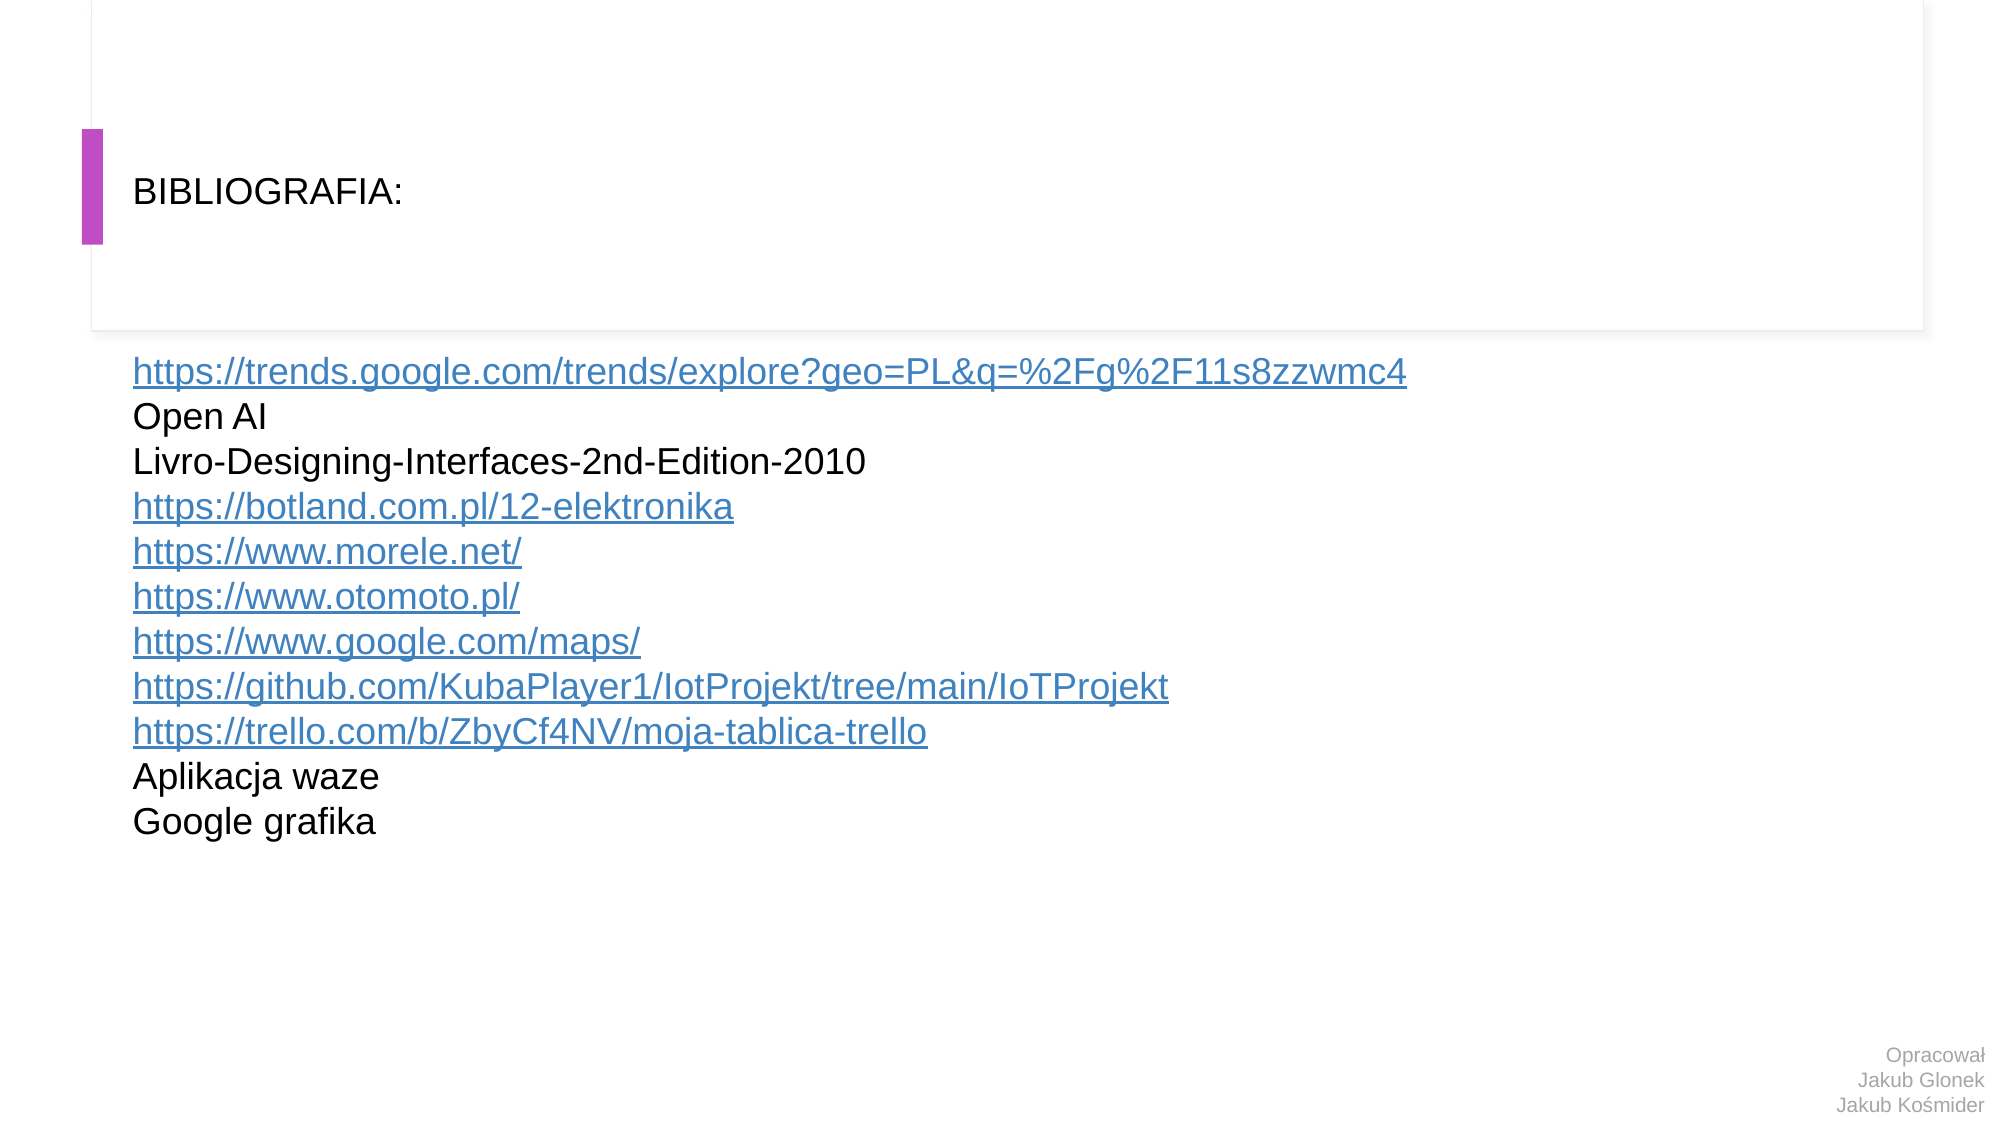

BIBLIOGRAFIA:

https://trends.google.com/trends/explore?geo=PL&q=%2Fg%2F11s8zzwmc4
Open AI
Livro-Designing-Interfaces-2nd-Edition-2010
https://botland.com.pl/12-elektronika
https://www.morele.net/
https://www.otomoto.pl/
https://www.google.com/maps/
https://github.com/KubaPlayer1/IotProjekt/tree/main/IoTProjekt
https://trello.com/b/ZbyCf4NV/moja-tablica-trello
Aplikacja waze
Google grafika

Opracował
Jakub Glonek
Jakub Kośmider